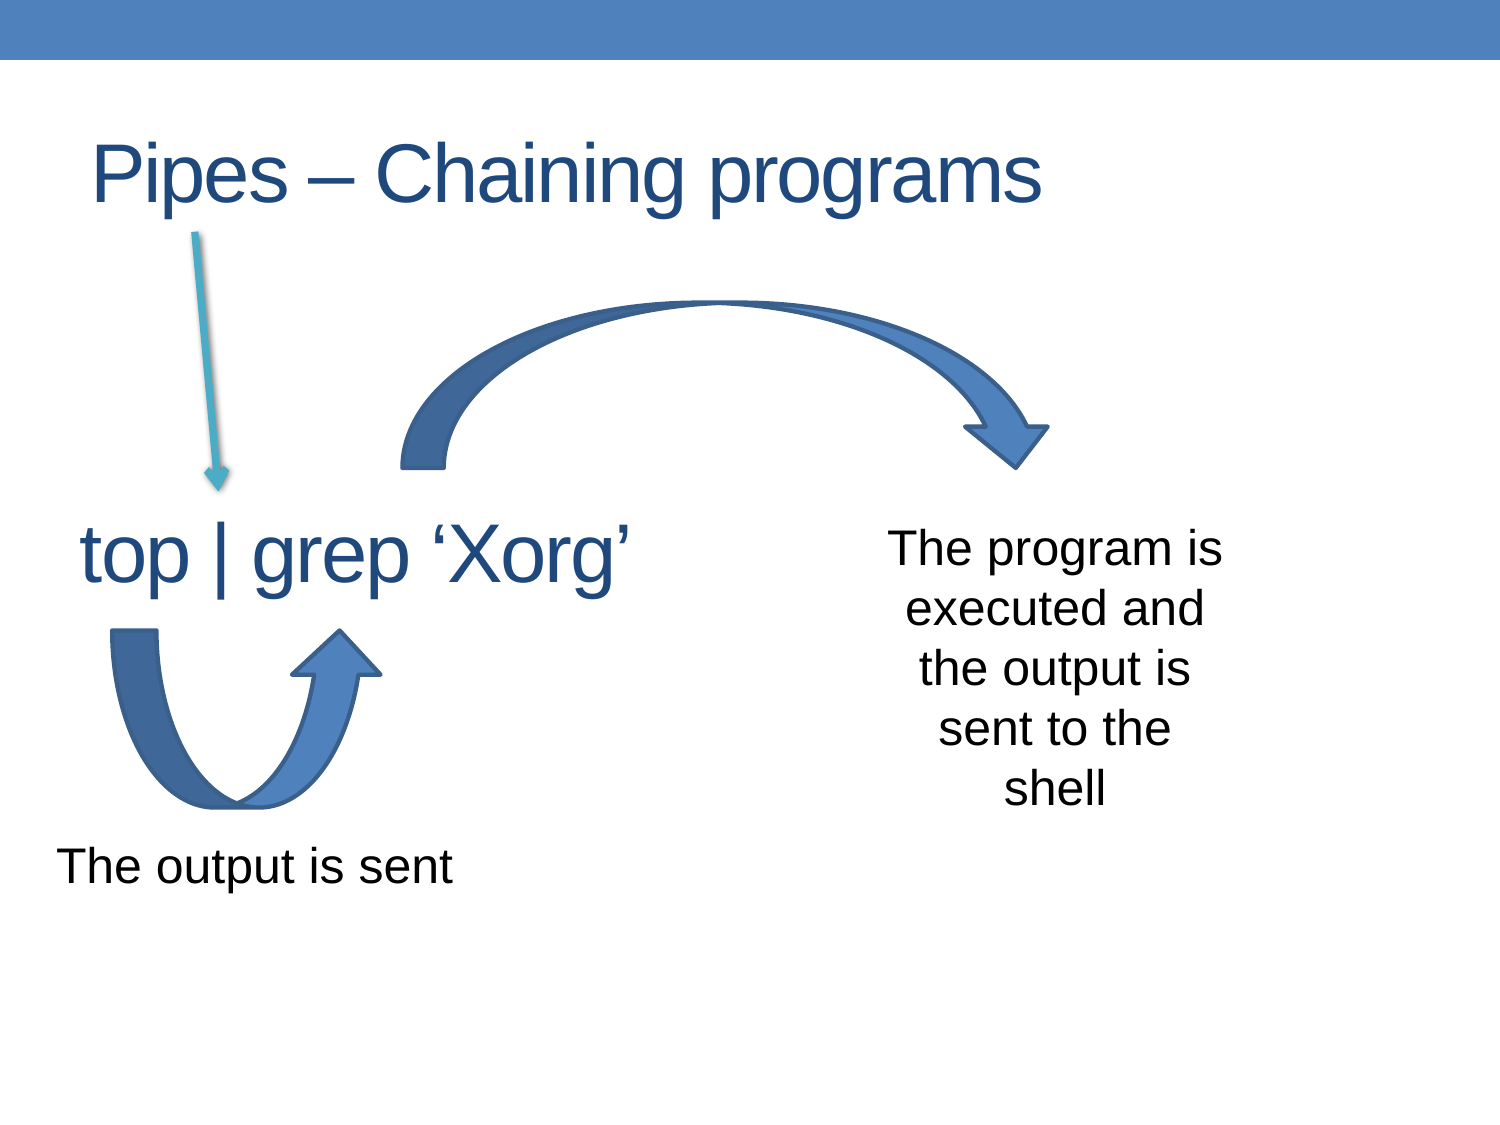

# Pipes – Chaining programs

top | grep ‘Xorg’
The program is executed and the output is sent to the shell

The output is sent